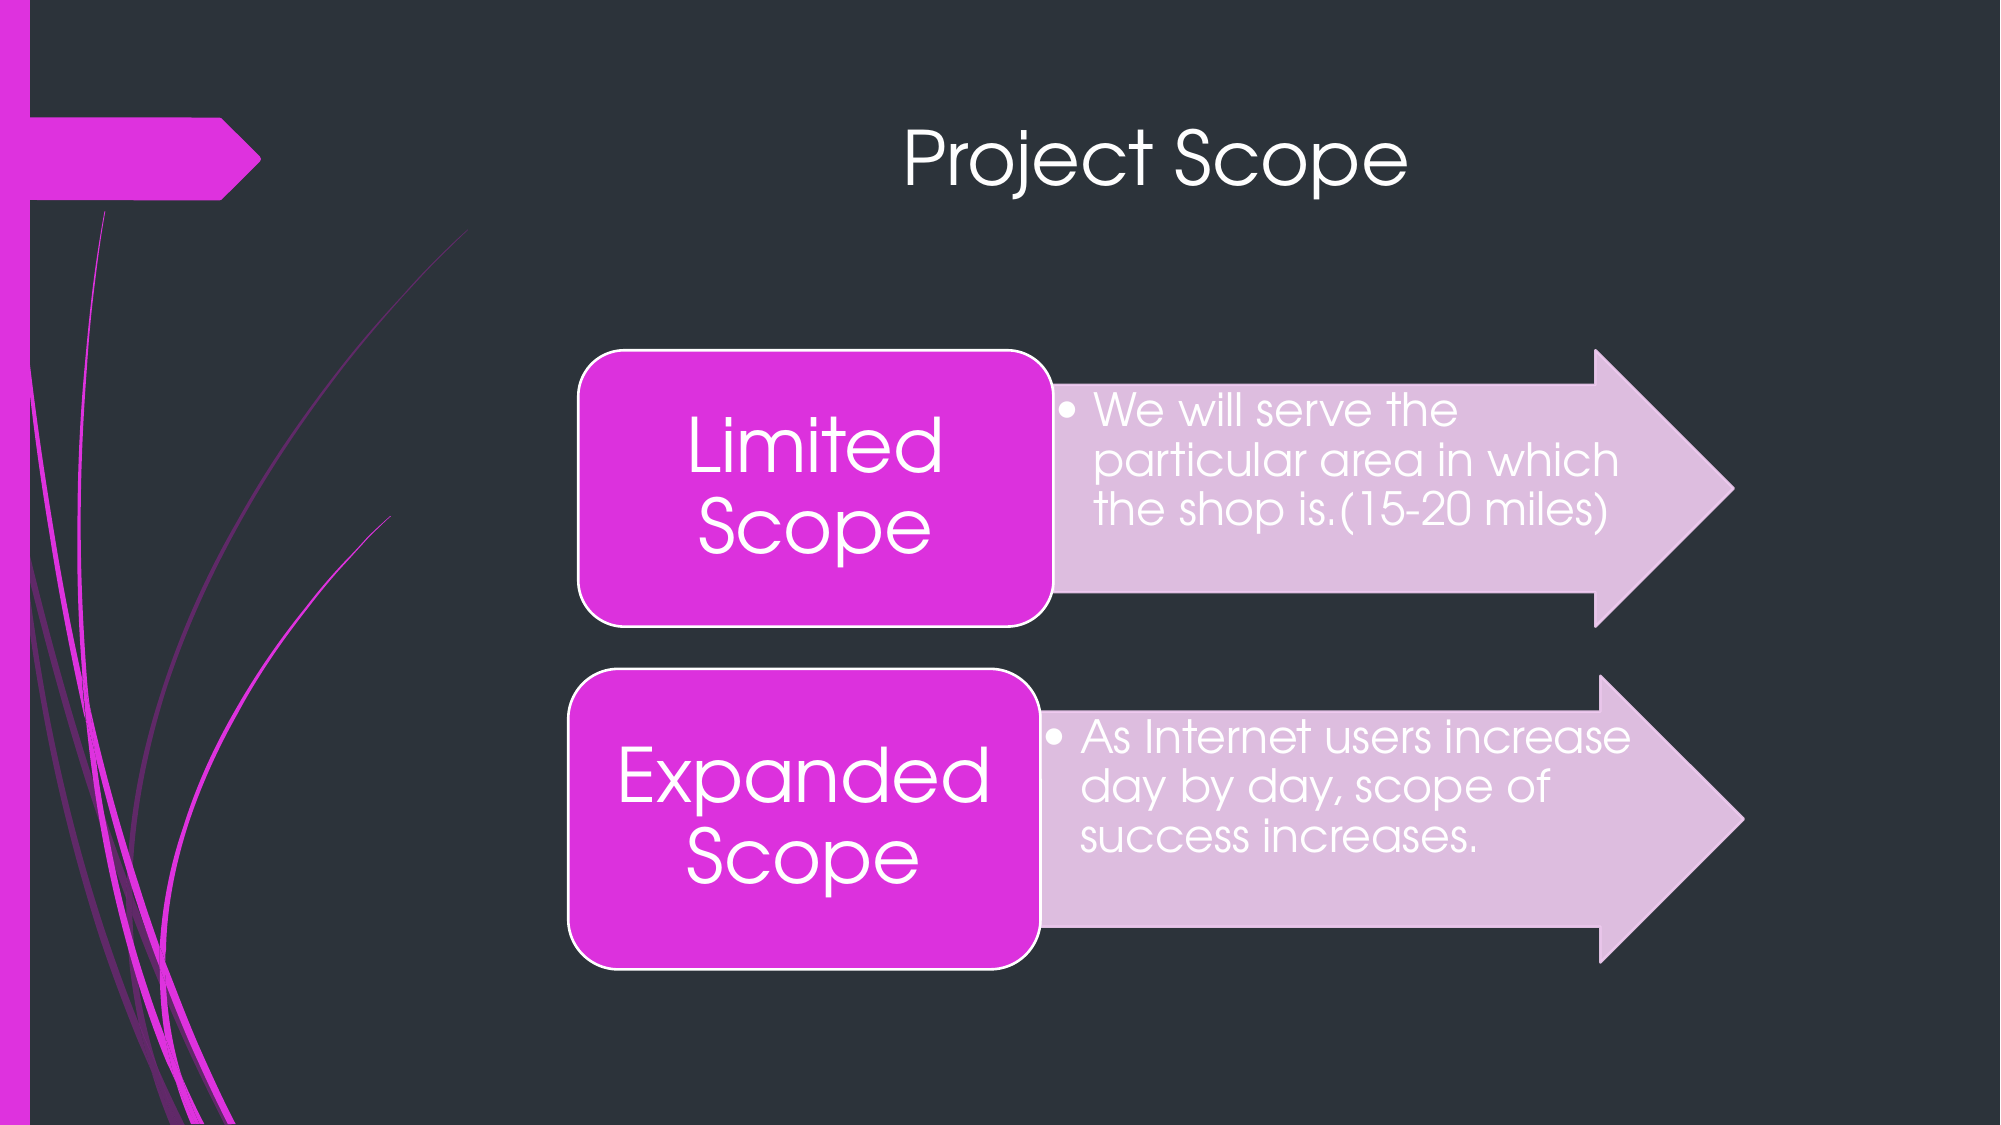

# Project Scope

Limited Scope
We will serve the particular area in which the shop is.(15-20 miles)

Expanded Scope
As Internet users increase day by day, scope of success increases.